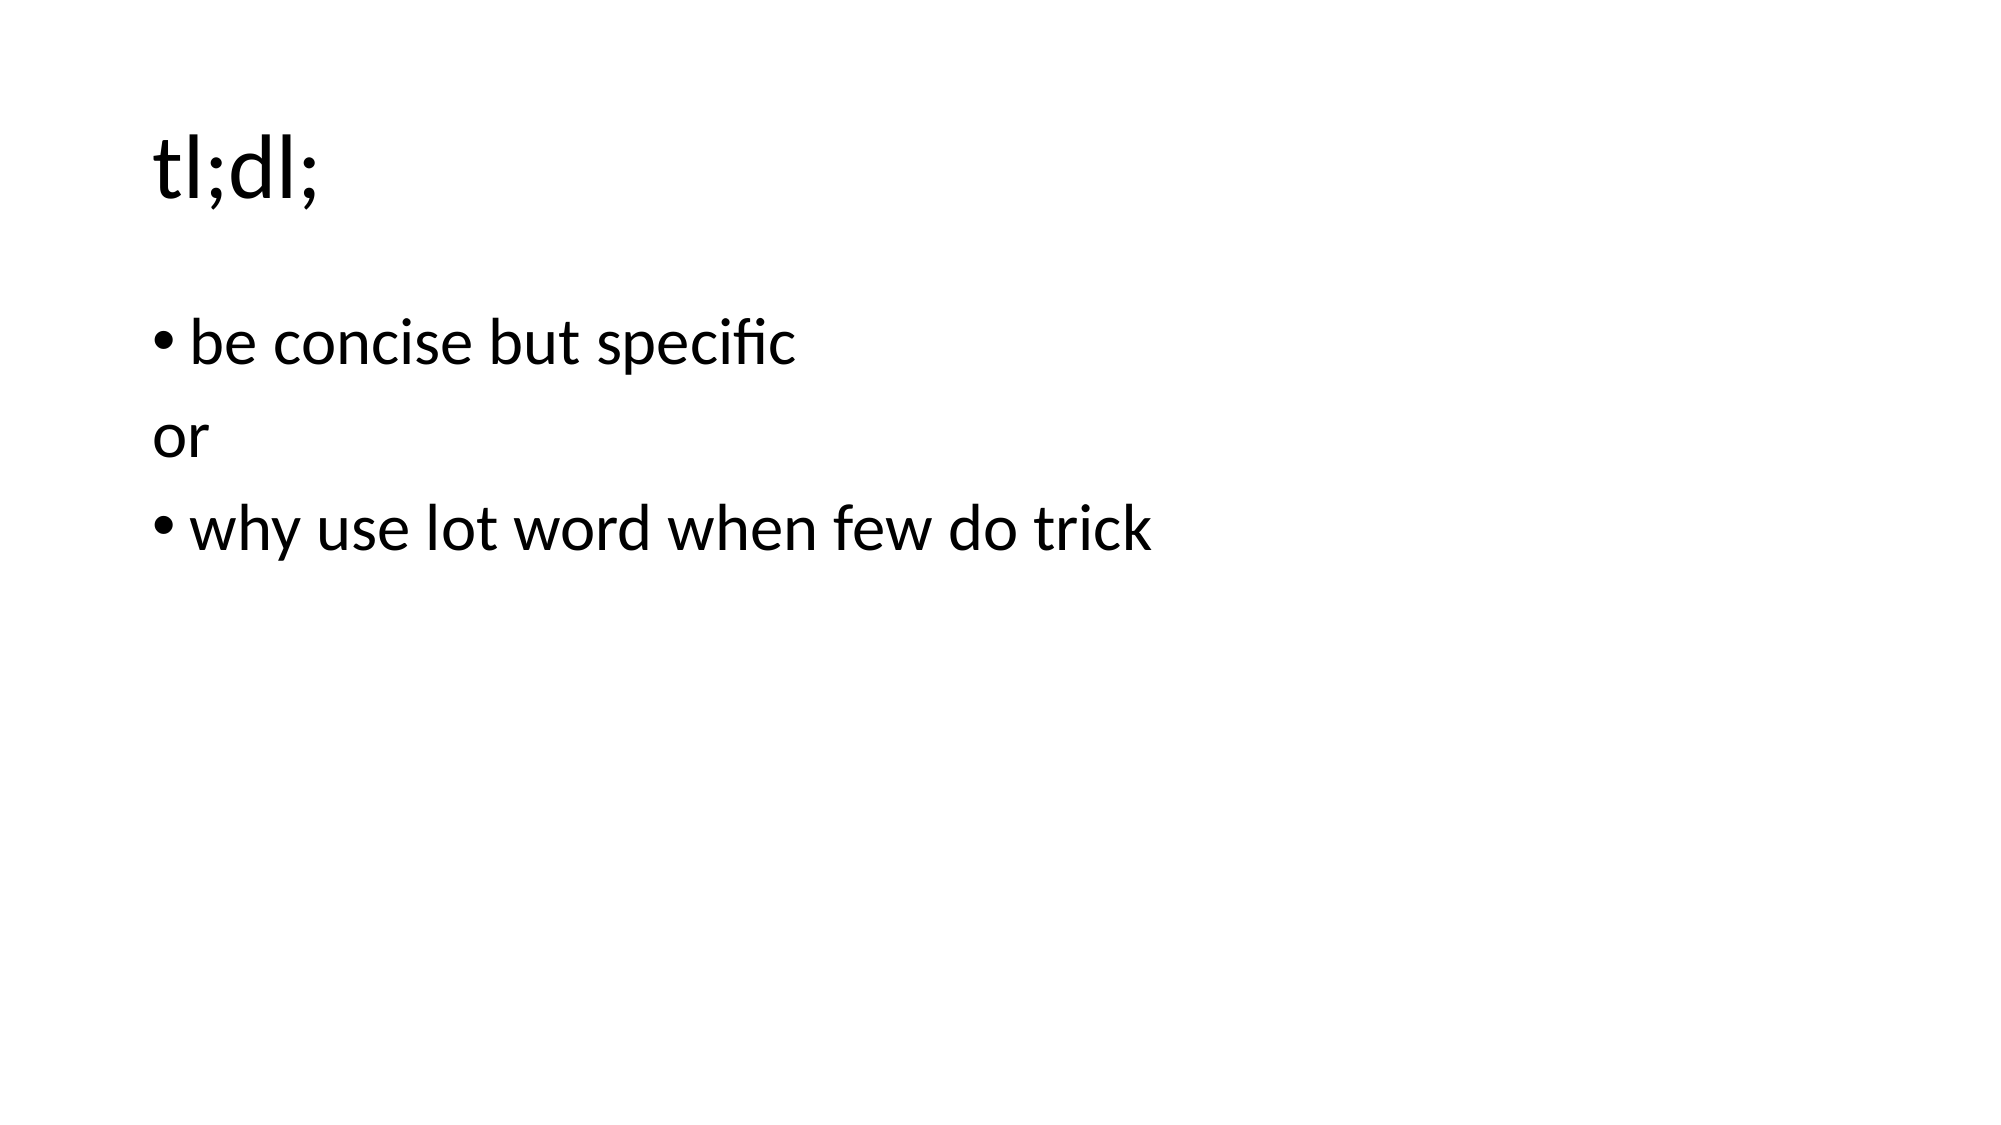

# tl;dl;
be concise but specific
or
why use lot word when few do trick